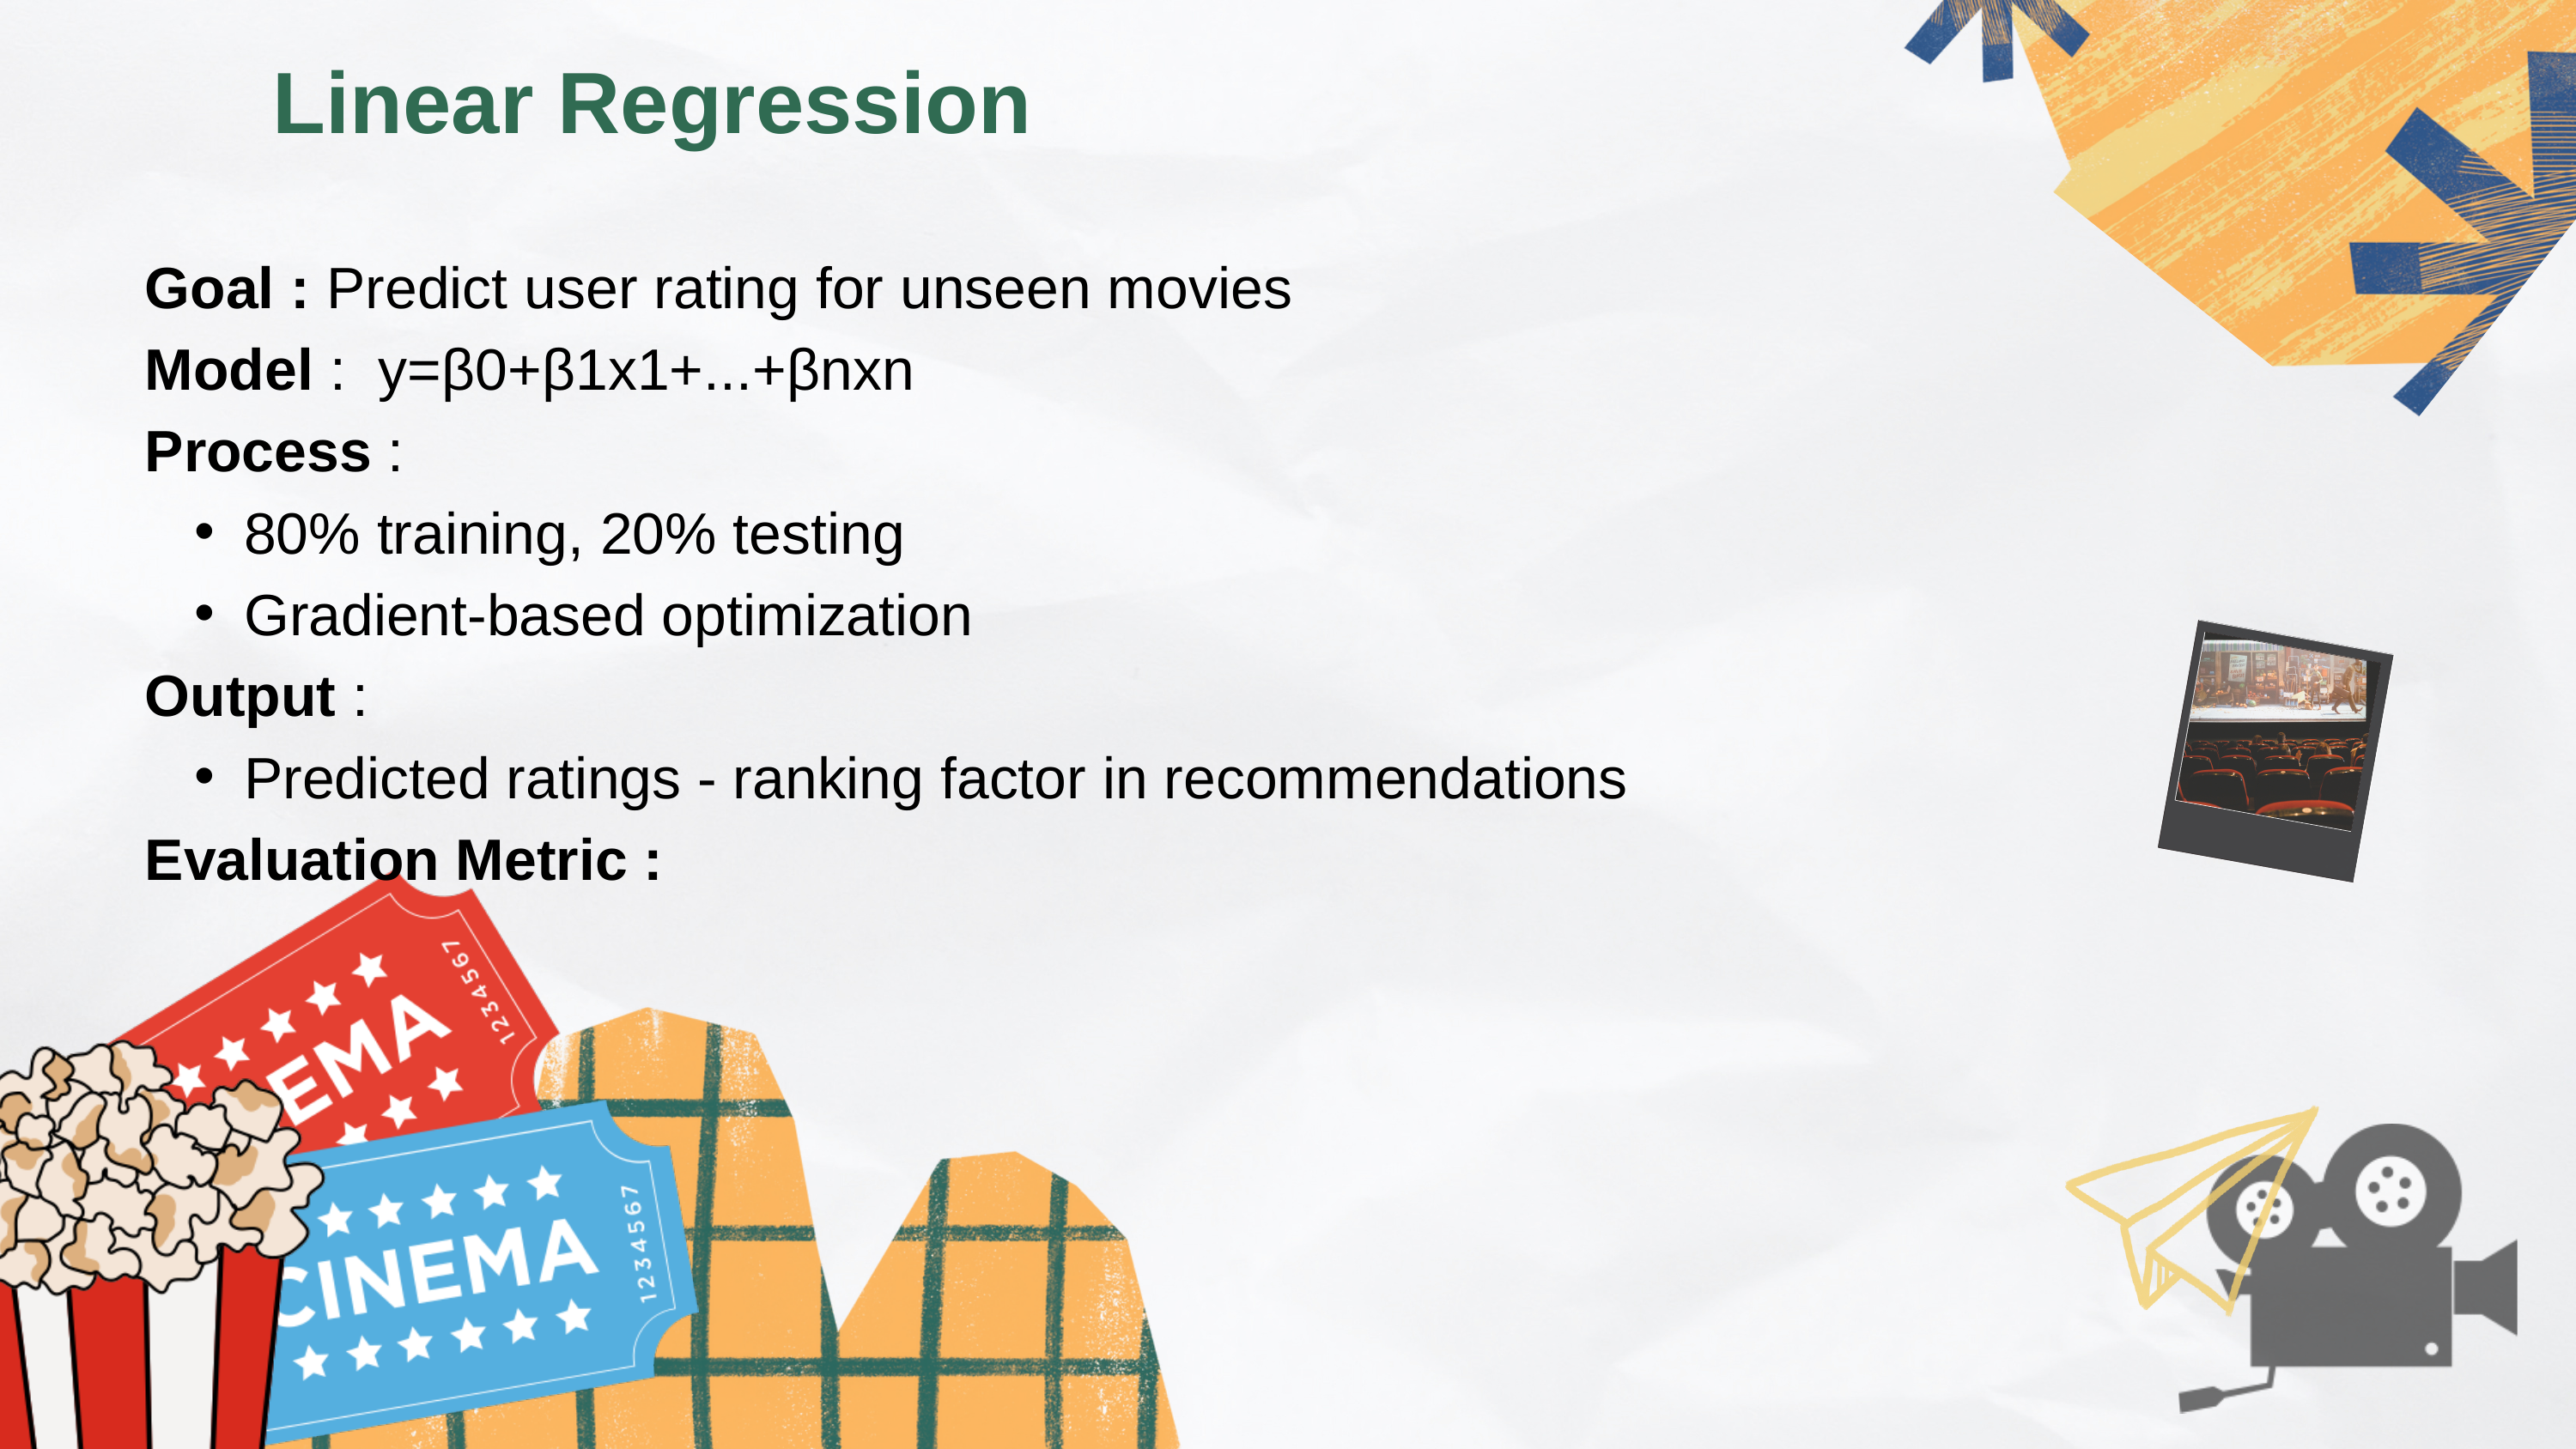

Linear Regression
Goal : Predict user rating for unseen movies
Model :  y=β0​+β1​x1​+...+βn​xn​
Process :
80% training, 20% testing
Gradient-based optimization
Output :
Predicted ratings - ranking factor in recommendations
Evaluation Metric :